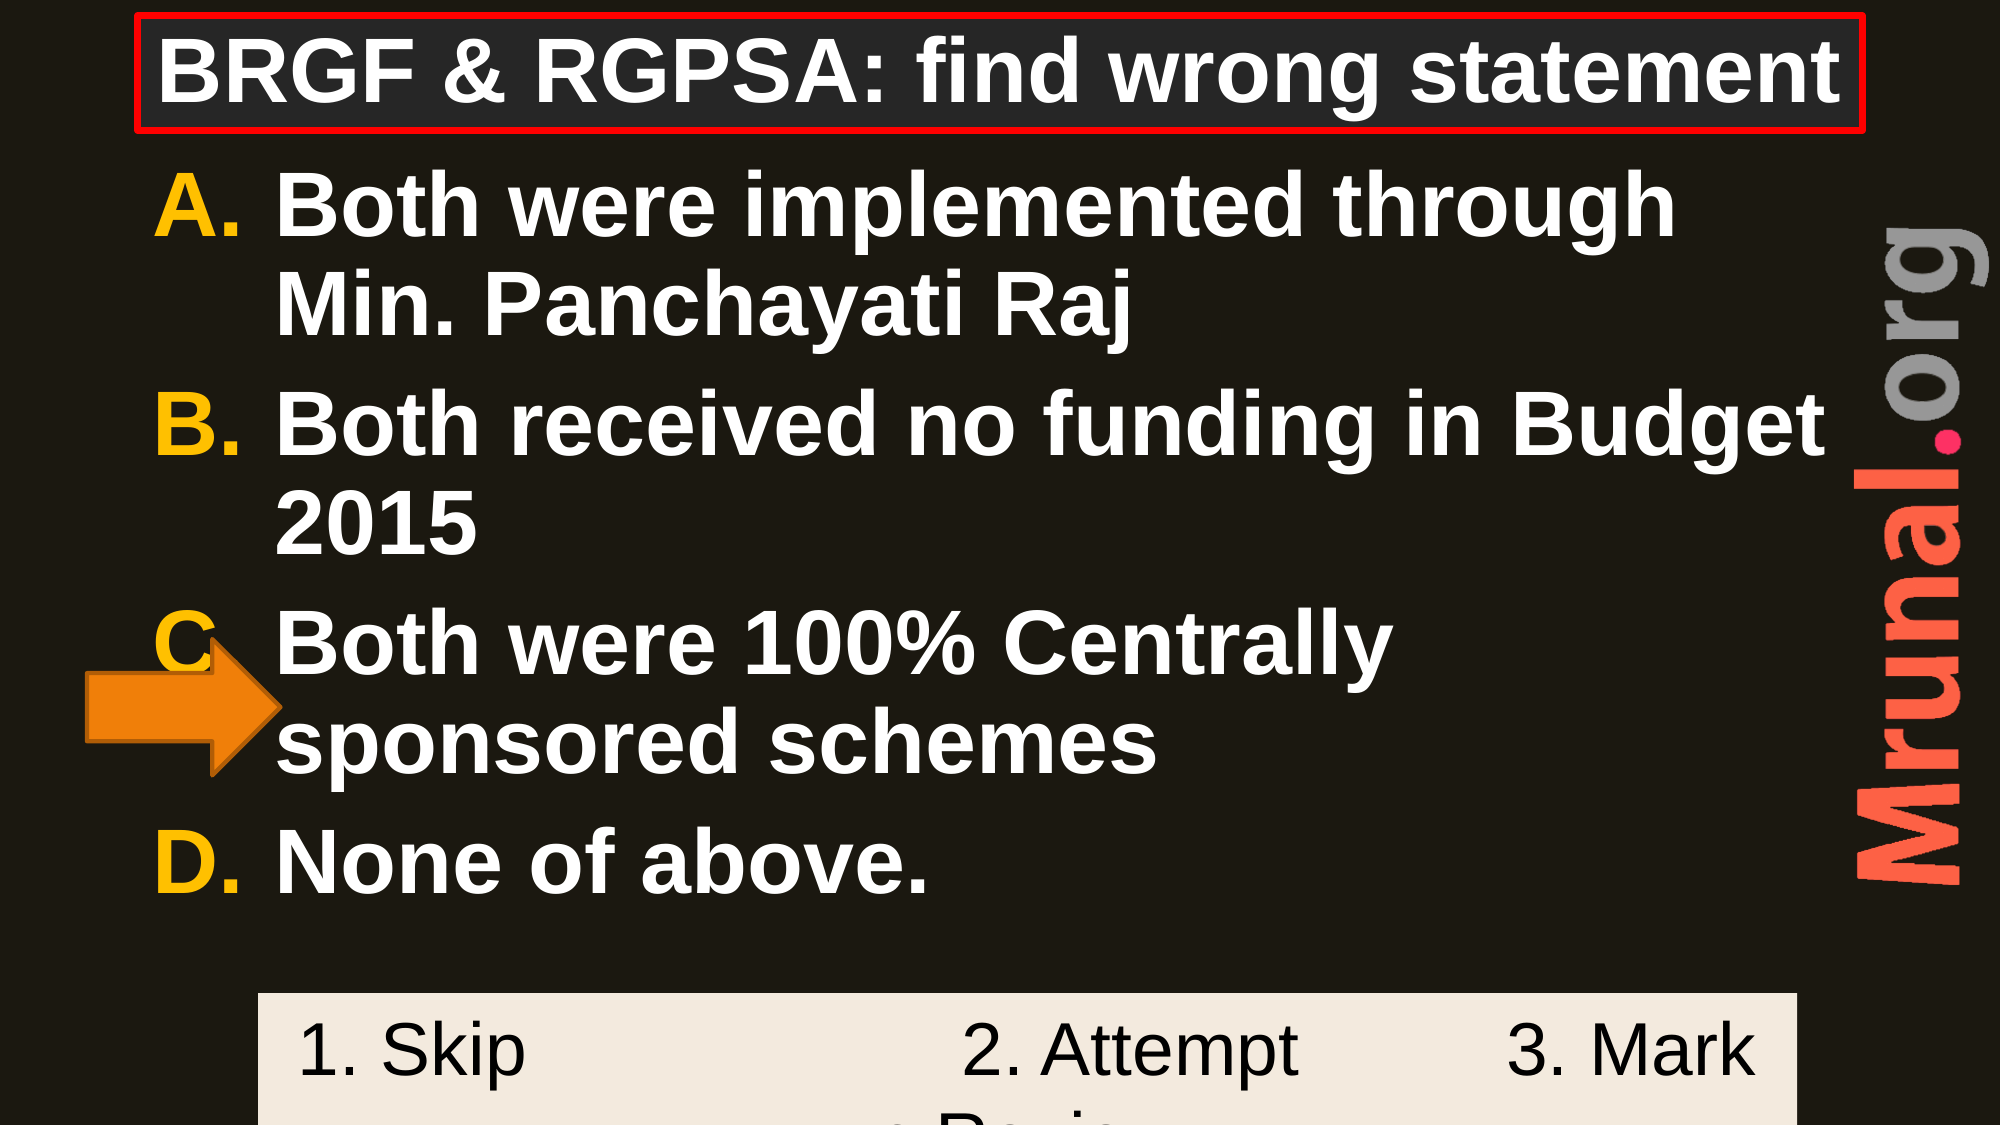

# BRGF & RGPSA: find wrong statement
Both were implemented through Min. Panchayati Raj
Both received no funding in Budget 2015
Both were 100% Centrally sponsored schemes
None of above.